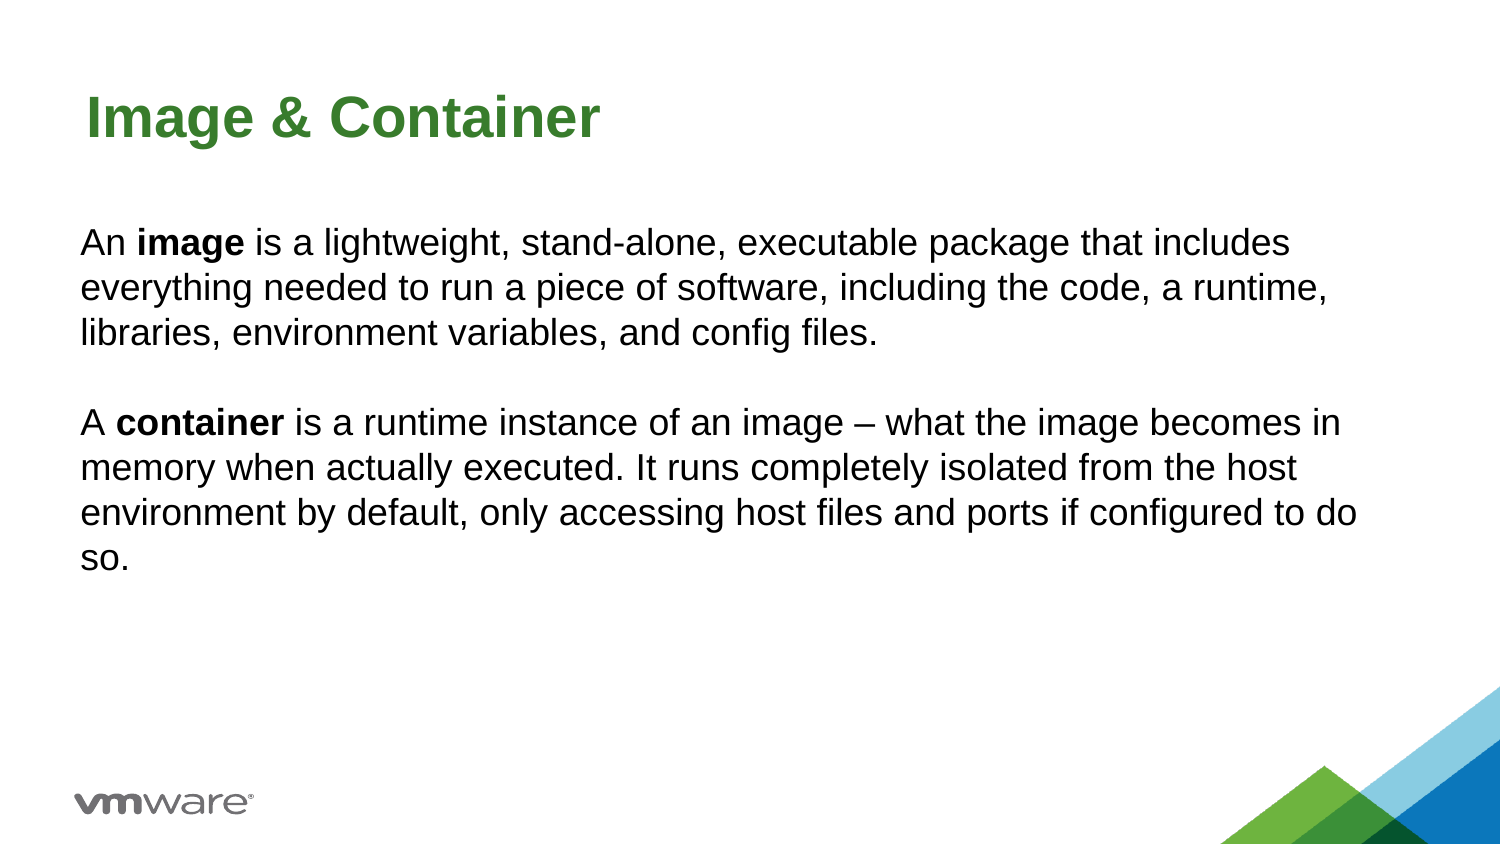

# Image & Container
An image is a lightweight, stand-alone, executable package that includes everything needed to run a piece of software, including the code, a runtime, libraries, environment variables, and config files.

A container is a runtime instance of an image – what the image becomes in memory when actually executed. It runs completely isolated from the host environment by default, only accessing host files and ports if configured to do so.